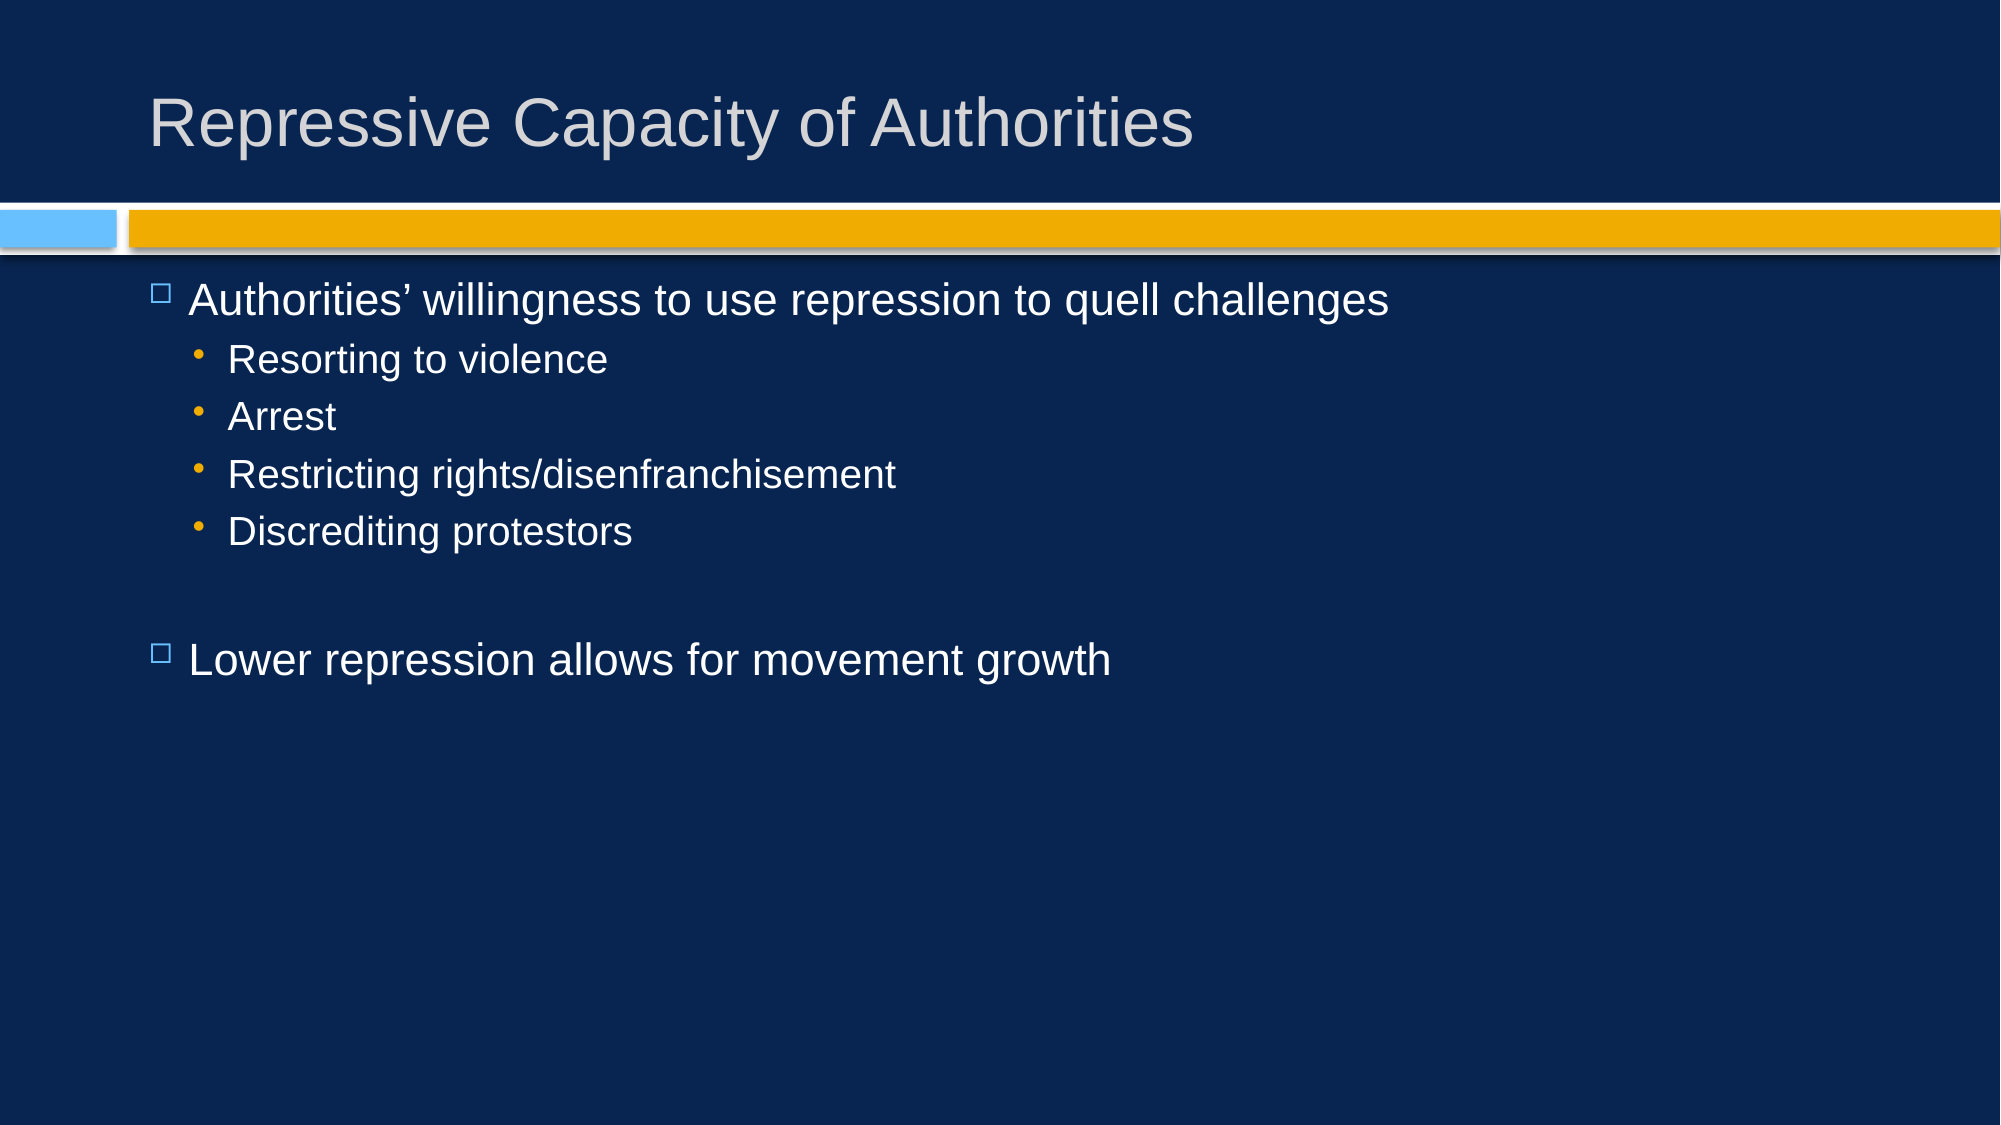

# Repressive Capacity of Authorities
Authorities’ willingness to use repression to quell challenges
Resorting to violence
Arrest
Restricting rights/disenfranchisement
Discrediting protestors

Lower repression allows for movement growth